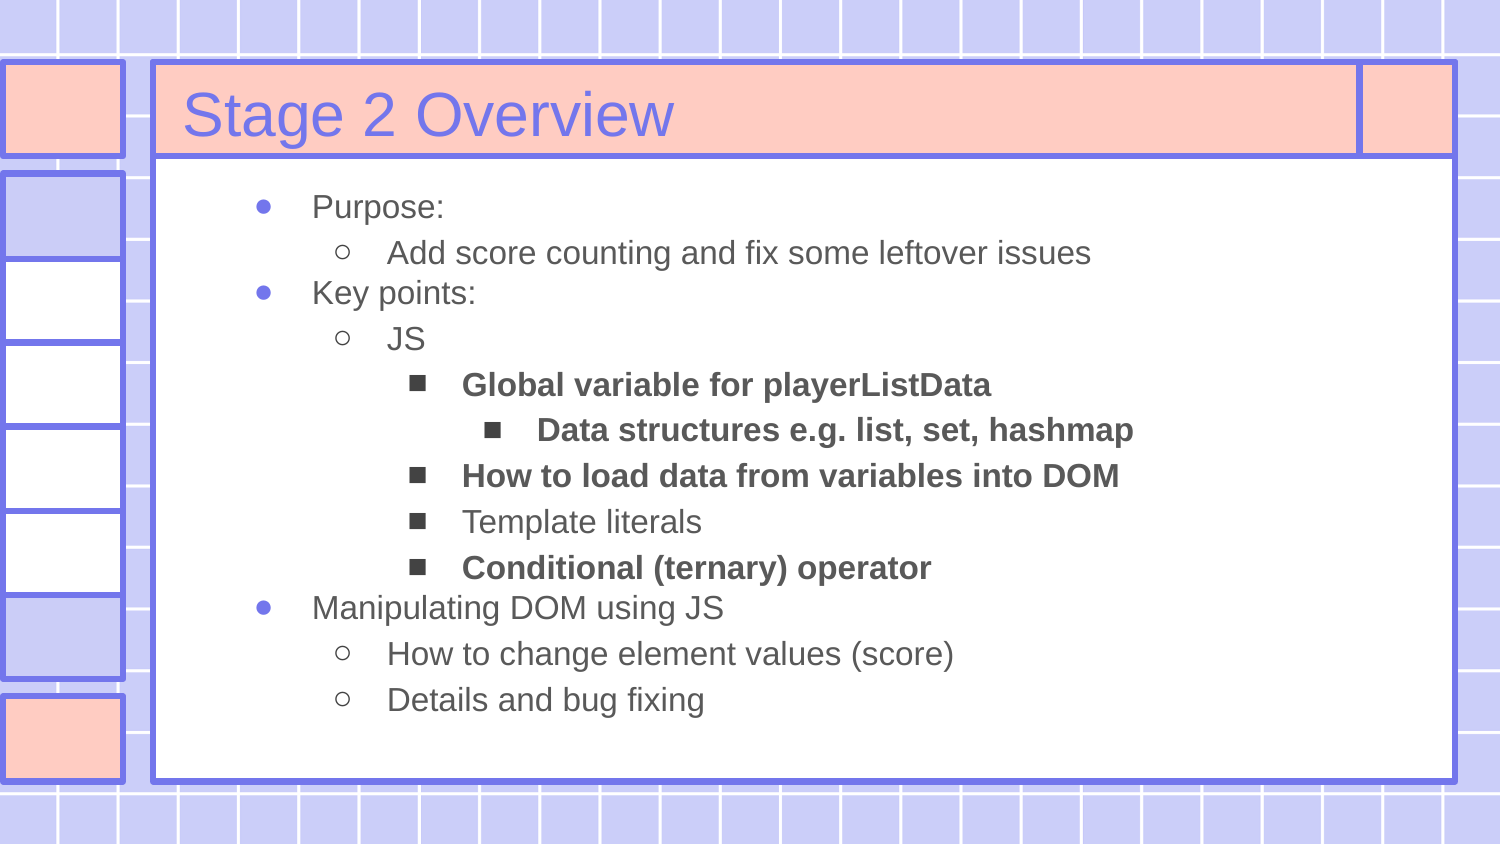

# Stage 2 Overview
Purpose:
Add score counting and fix some leftover issues
Key points:
JS
Global variable for playerListData
Data structures e.g. list, set, hashmap
How to load data from variables into DOM
Template literals
Conditional (ternary) operator
Manipulating DOM using JS
How to change element values (score)
Details and bug fixing